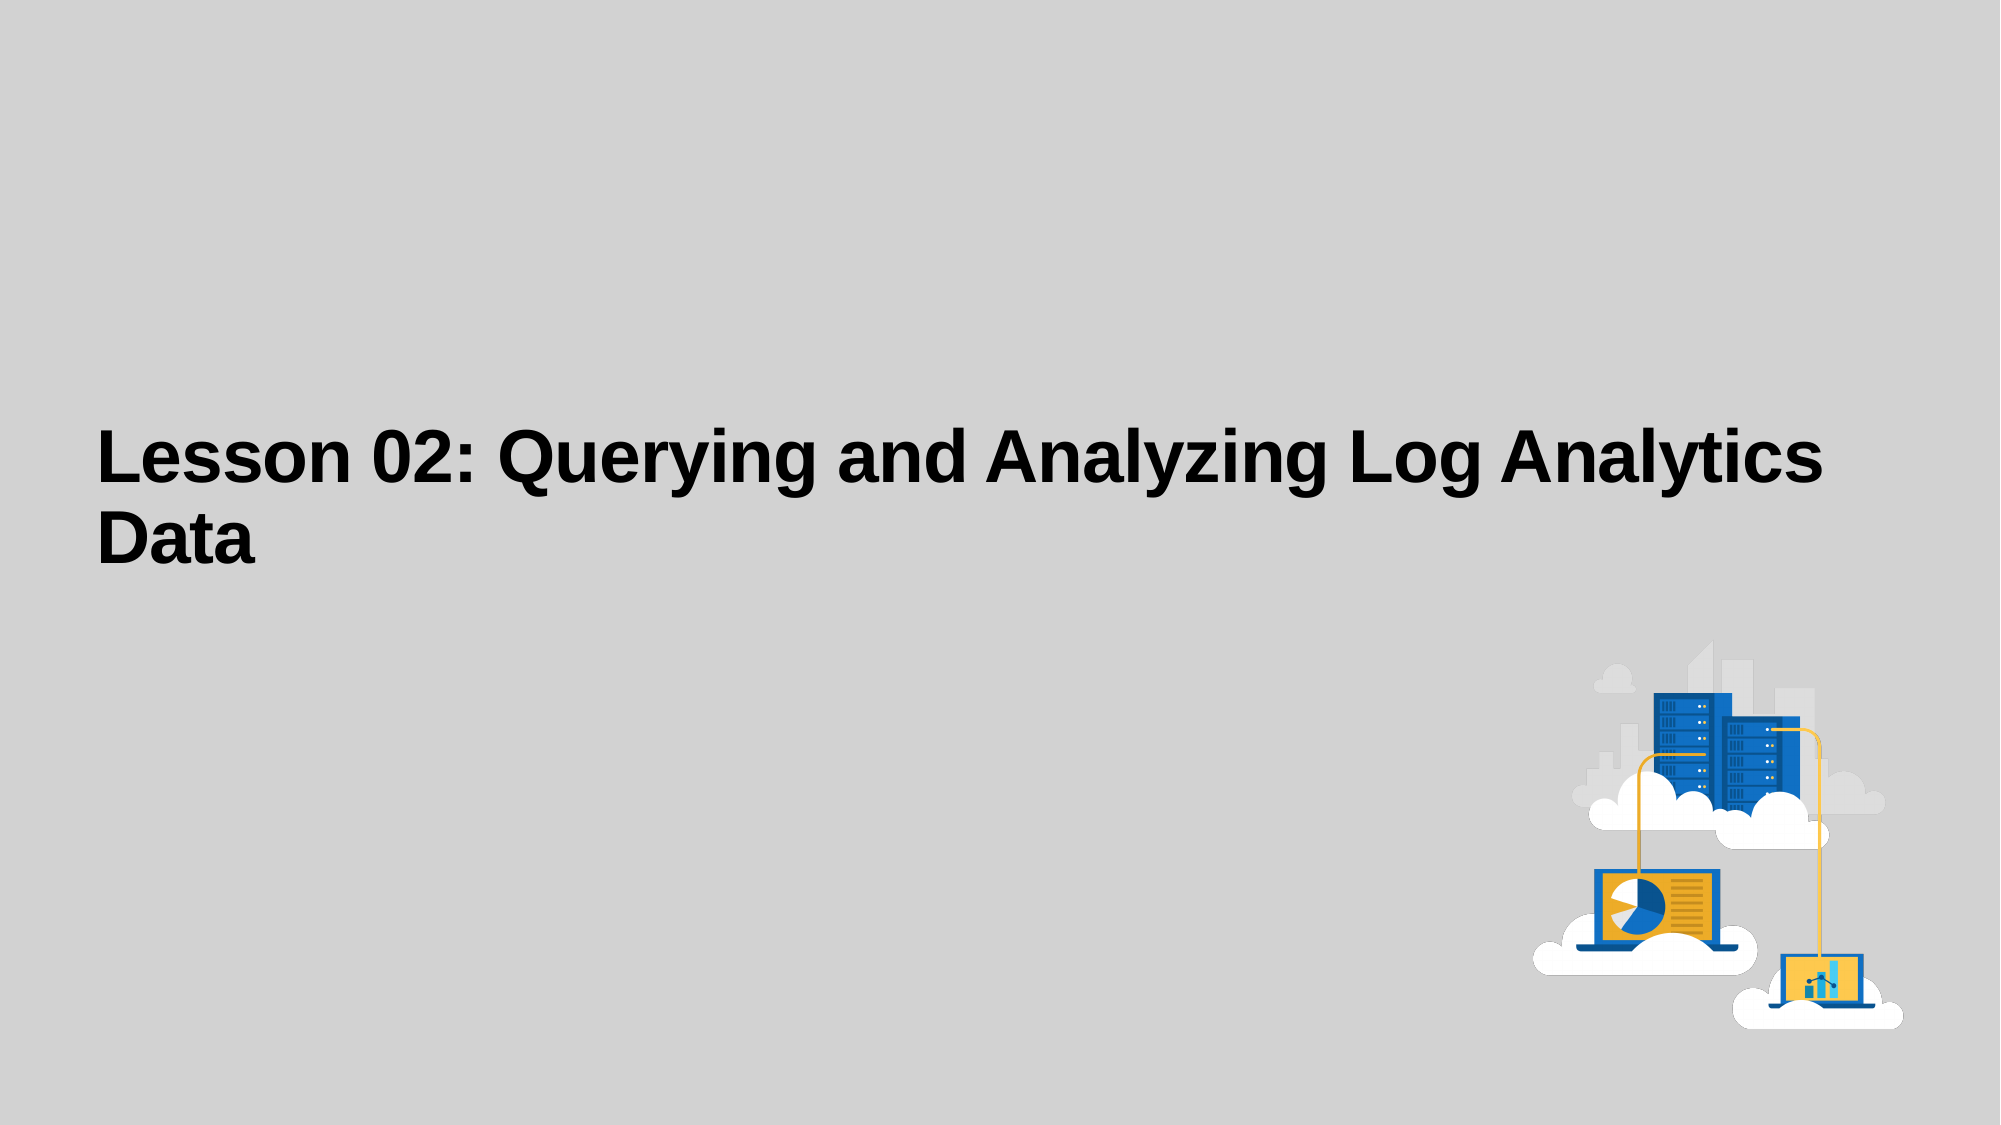

# Lesson 02: Querying and Analyzing Log Analytics Data